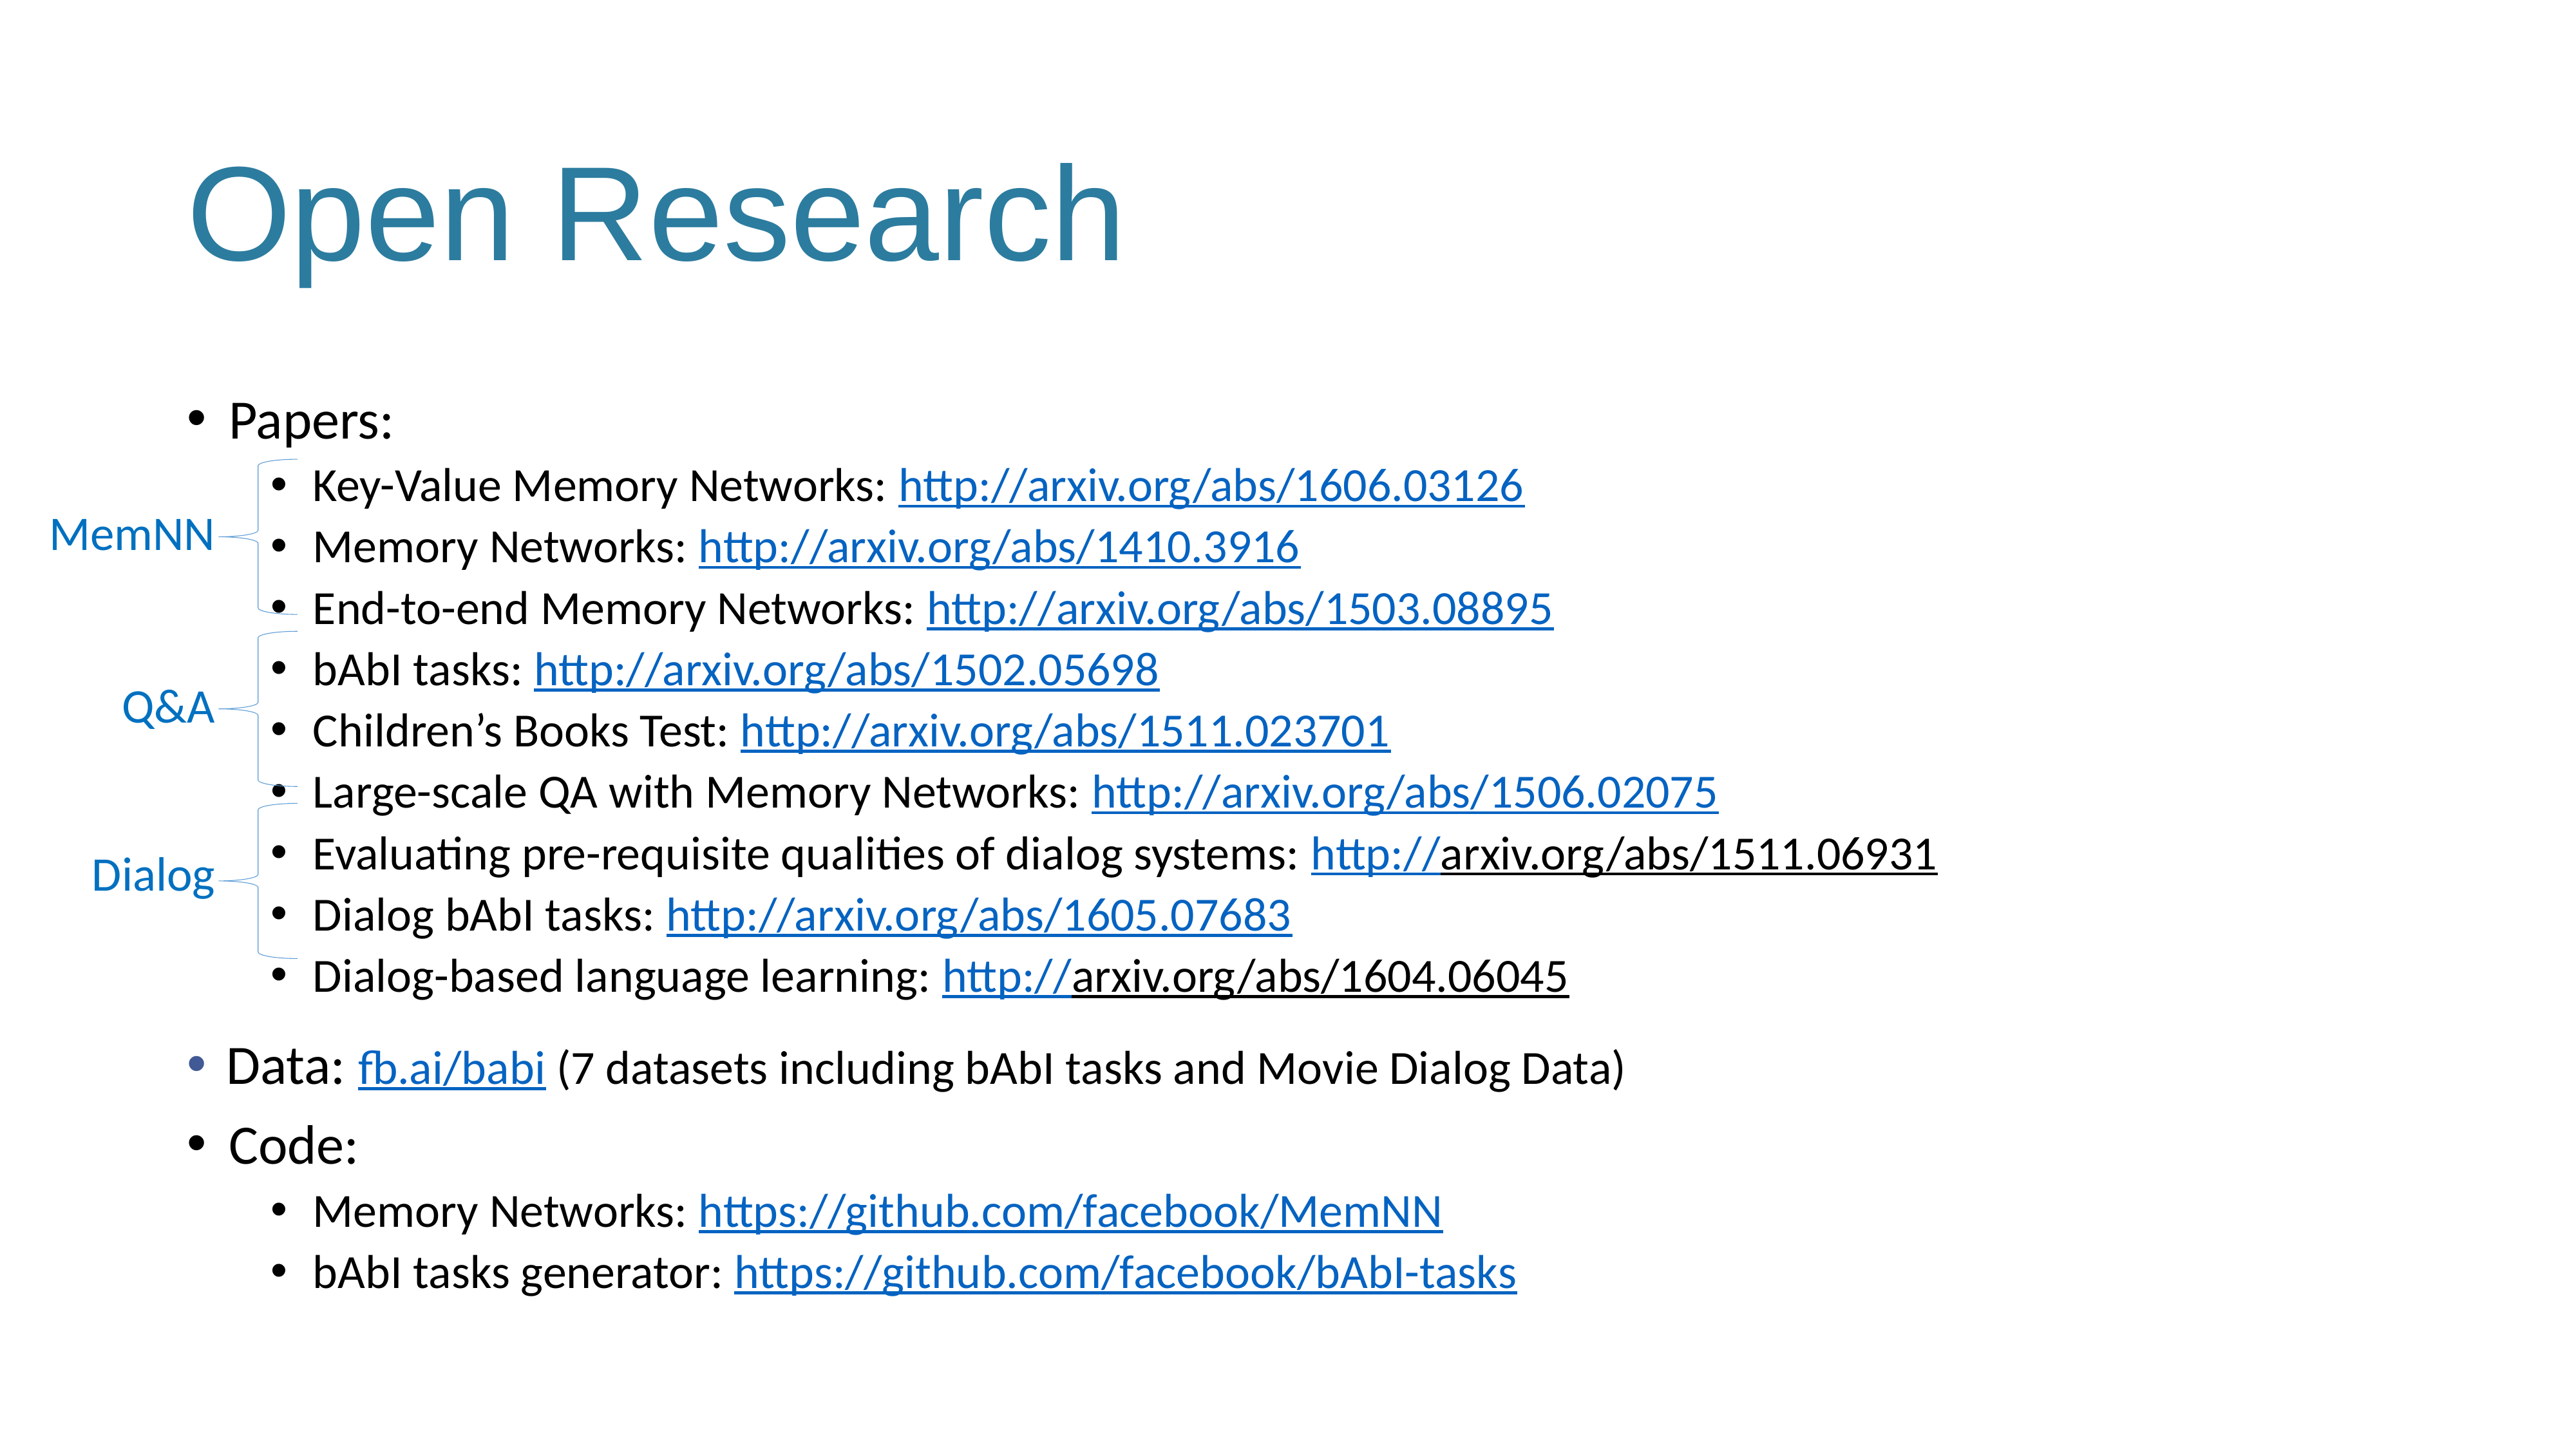

# Open Research
Papers:
Key-Value Memory Networks: http://arxiv.org/abs/1606.03126
Memory Networks: http://arxiv.org/abs/1410.3916
End-to-end Memory Networks: http://arxiv.org/abs/1503.08895
bAbI tasks: http://arxiv.org/abs/1502.05698
Children’s Books Test: http://arxiv.org/abs/1511.023701
Large-scale QA with Memory Networks: http://arxiv.org/abs/1506.02075
Evaluating pre-requisite qualities of dialog systems: http://arxiv.org/abs/1511.06931
Dialog bAbI tasks: http://arxiv.org/abs/1605.07683
Dialog-based language learning: http://arxiv.org/abs/1604.06045
Data: fb.ai/babi (7 datasets including bAbI tasks and Movie Dialog Data)
Code:
Memory Networks: https://github.com/facebook/MemNN
bAbI tasks generator: https://github.com/facebook/bAbI-tasks

MemNN

Q&A

Dialog